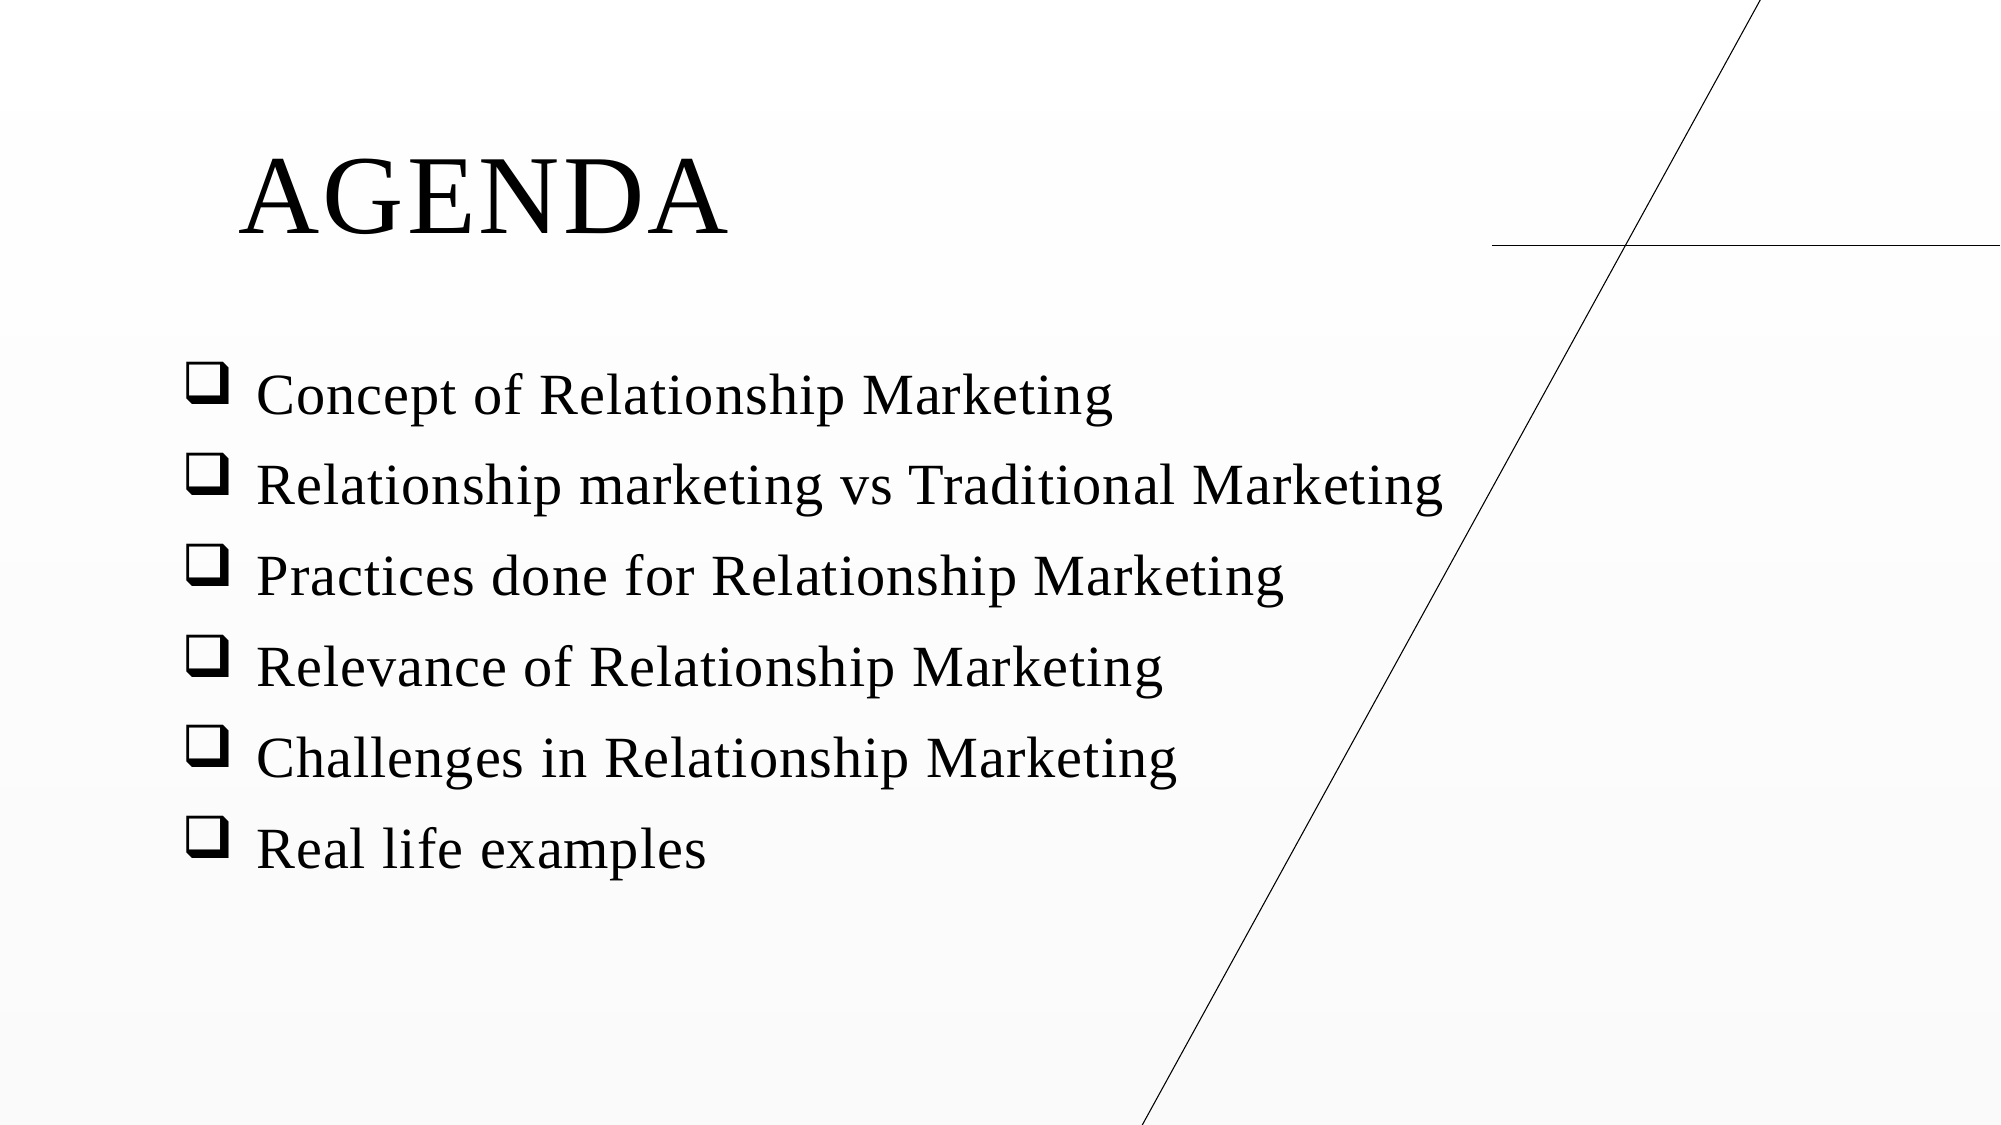

# AGENDA
Concept of Relationship Marketing
Relationship marketing vs Traditional Marketing
Practices done for Relationship Marketing
Relevance of Relationship Marketing
Challenges in Relationship Marketing
Real life examples